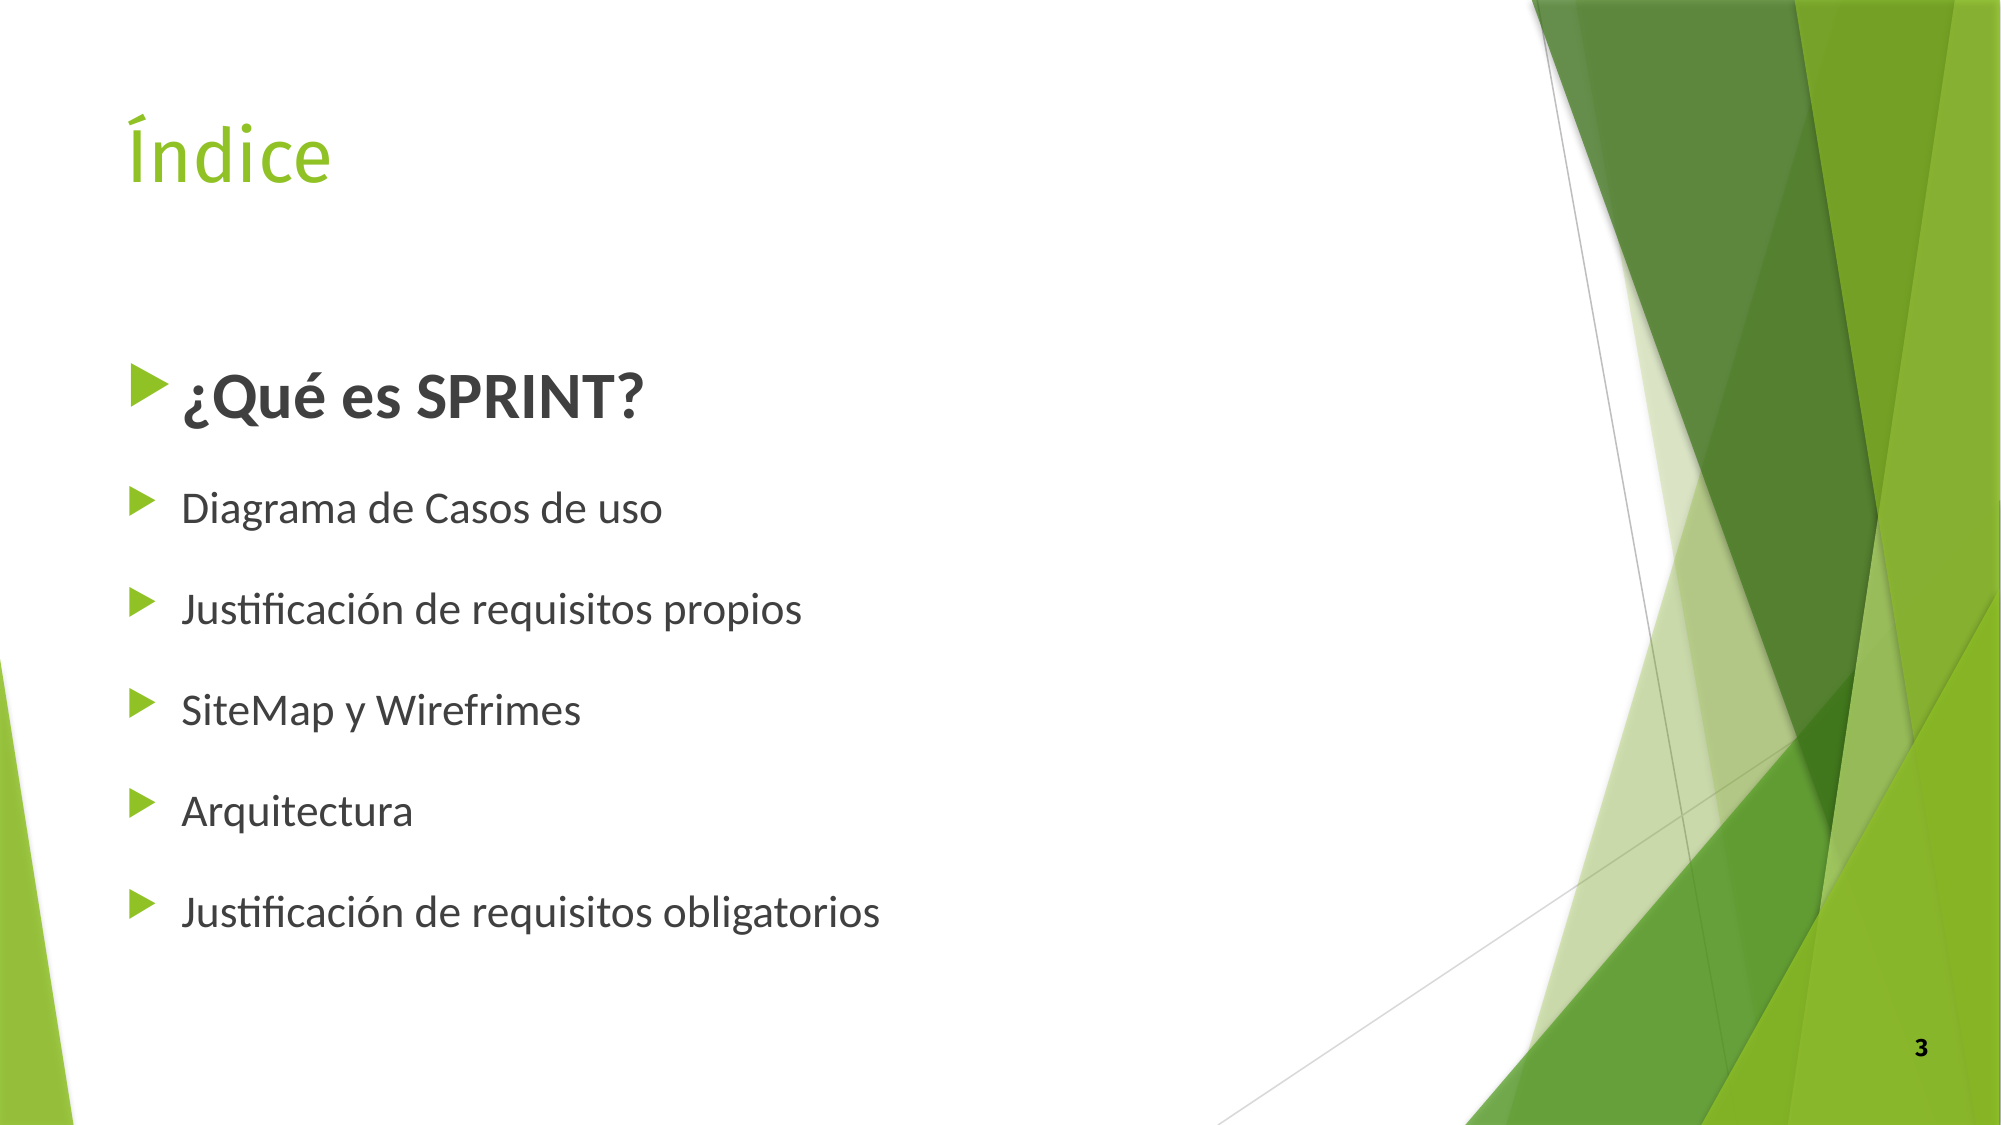

# Índice
¿Qué es SPRINT?
Diagrama de Casos de uso
Justificación de requisitos propios
SiteMap y Wirefrimes
Arquitectura
Justificación de requisitos obligatorios

3